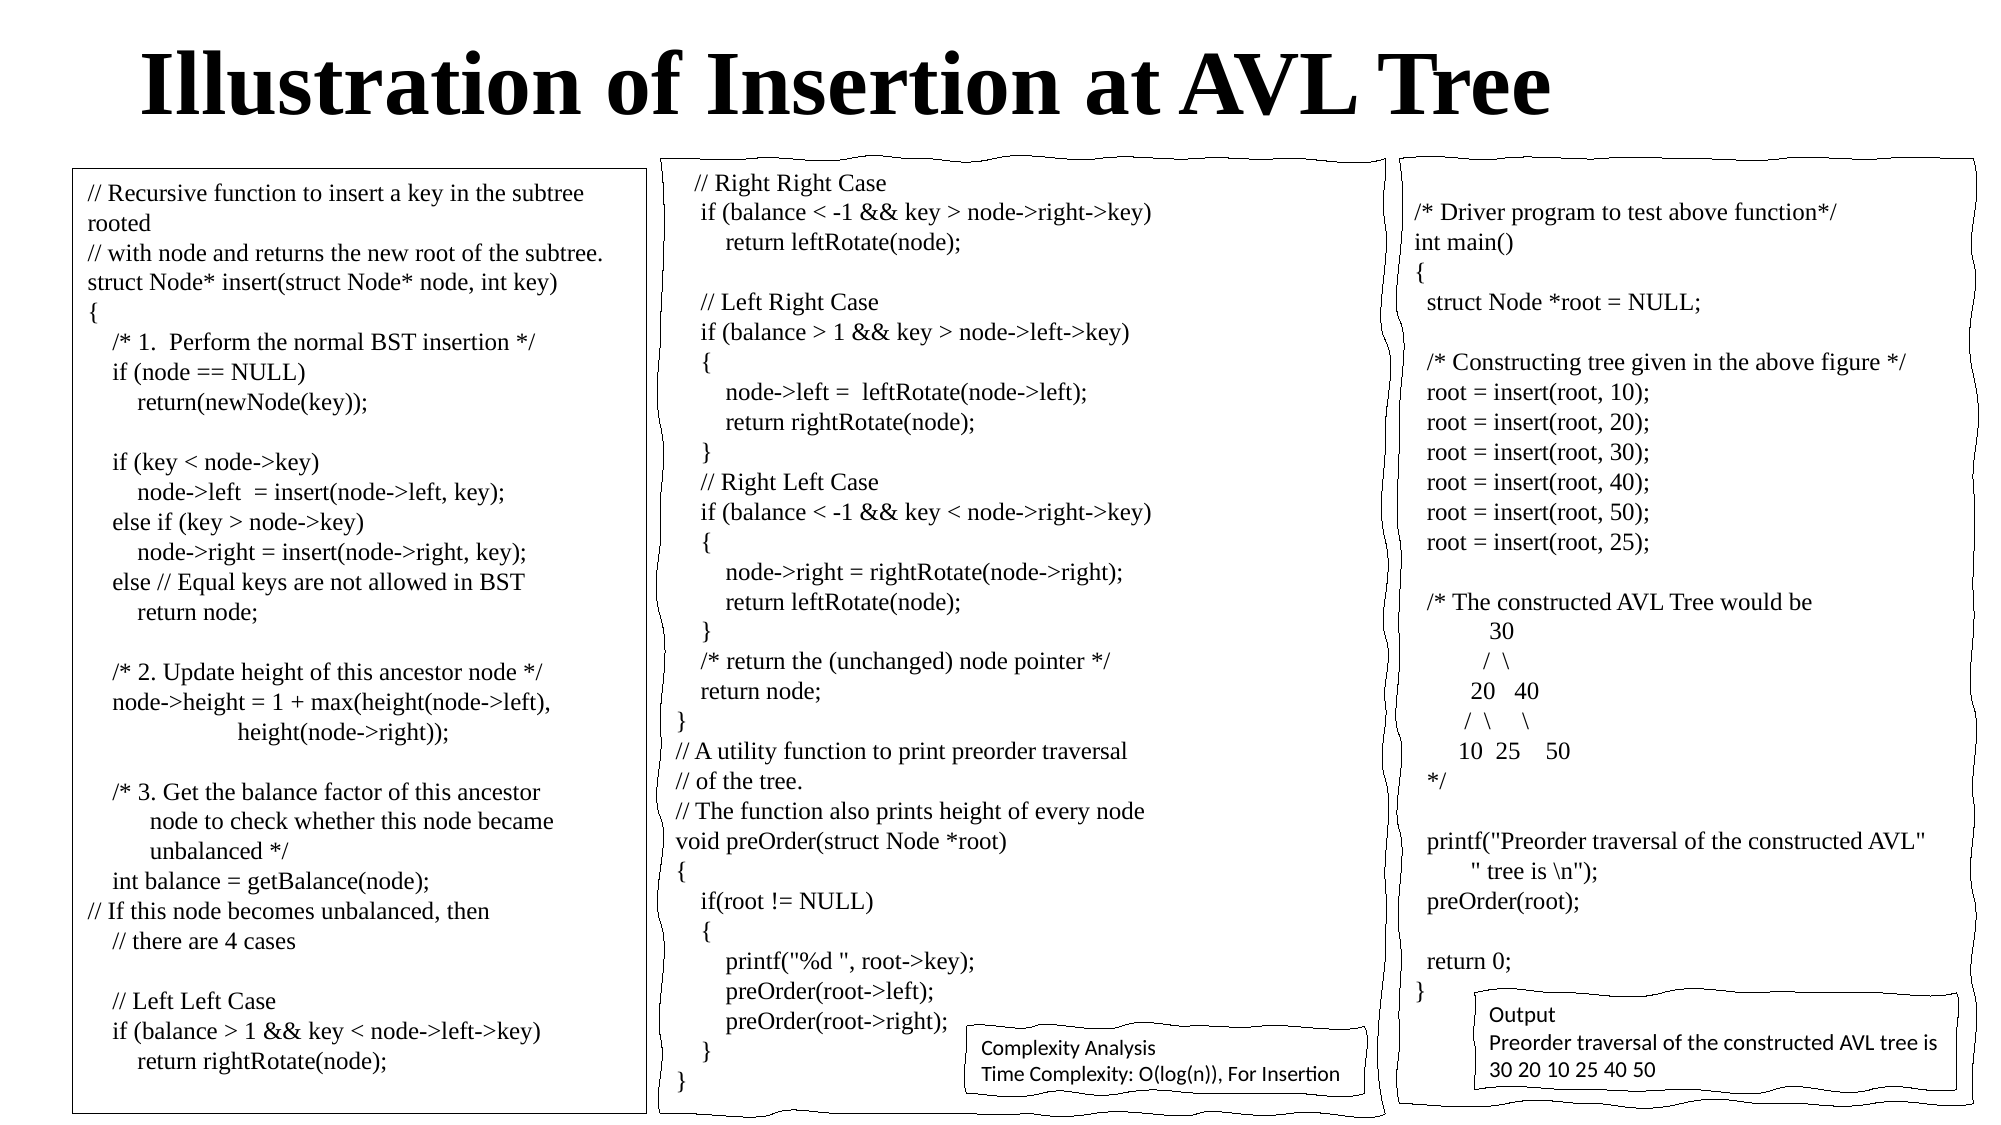

# Illustration of Insertion at AVL Tree
   // Right Right Case
    if (balance < -1 && key > node->right->key)
        return leftRotate(node);

    // Left Right Case
    if (balance > 1 && key > node->left->key)
    {
        node->left =  leftRotate(node->left);
        return rightRotate(node);
    }
    // Right Left Case
    if (balance < -1 && key < node->right->key)
    {
        node->right = rightRotate(node->right);
        return leftRotate(node);
    }
    /* return the (unchanged) node pointer */
    return node;
}
// A utility function to print preorder traversal
// of the tree.
// The function also prints height of every node
void preOrder(struct Node *root)
{
    if(root != NULL)
    {
        printf("%d ", root->key);
        preOrder(root->left);
        preOrder(root->right);
    }
}

/* Driver program to test above function*/
int main()
{
  struct Node *root = NULL;

  /* Constructing tree given in the above figure */
  root = insert(root, 10);
  root = insert(root, 20);
  root = insert(root, 30);
  root = insert(root, 40);
  root = insert(root, 50);
  root = insert(root, 25);

  /* The constructed AVL Tree would be
            30
           /  \
         20   40
        /  \     \
       10  25    50
  */

  printf("Preorder traversal of the constructed AVL"
         " tree is \n");
  preOrder(root);

  return 0;
}
// Recursive function to insert a key in the subtree rooted
// with node and returns the new root of the subtree.
struct Node* insert(struct Node* node, int key)
{
    /* 1.  Perform the normal BST insertion */
    if (node == NULL)
        return(newNode(key));

    if (key < node->key)
        node->left  = insert(node->left, key);
    else if (key > node->key)
        node->right = insert(node->right, key);
    else // Equal keys are not allowed in BST
        return node;

    /* 2. Update height of this ancestor node */
    node->height = 1 + max(height(node->left),
                        height(node->right));

    /* 3. Get the balance factor of this ancestor
          node to check whether this node became
          unbalanced */
    int balance = getBalance(node);
// If this node becomes unbalanced, then
    // there are 4 cases

    // Left Left Case
    if (balance > 1 && key < node->left->key)
        return rightRotate(node);
Output
Preorder traversal of the constructed AVL tree is
30 20 10 25 40 50
Complexity Analysis
Time Complexity: O(log(n)), For Insertion